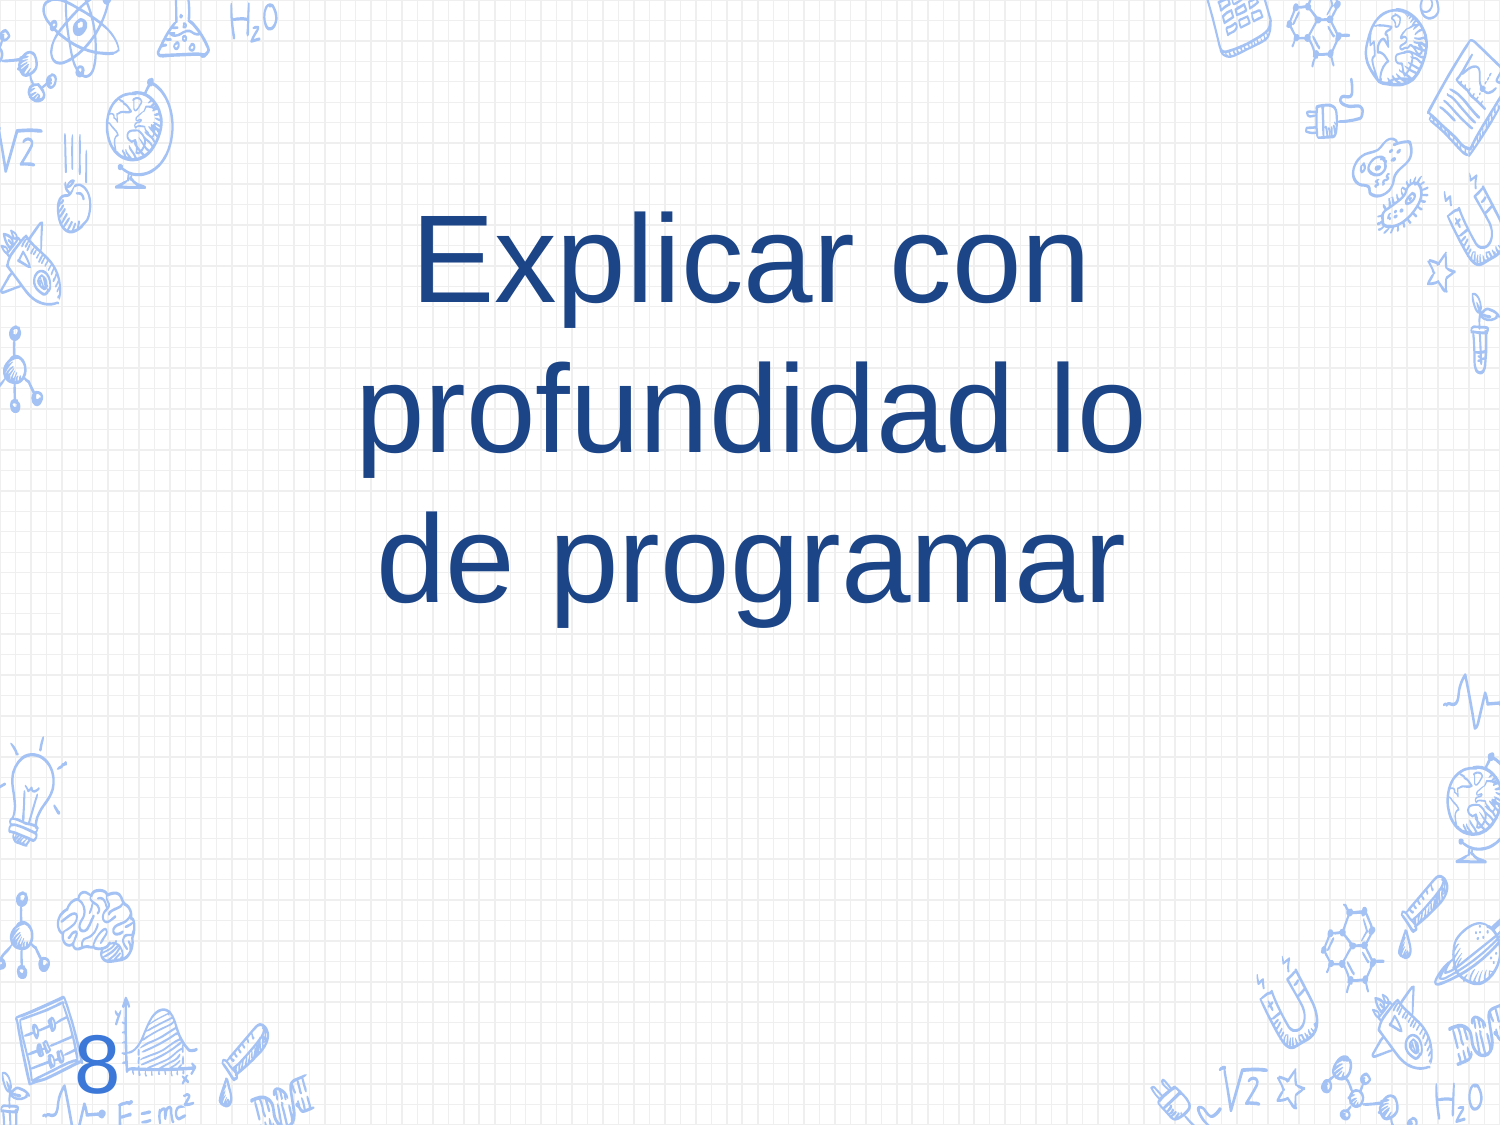

Explicar con profundidad lo de programar
8